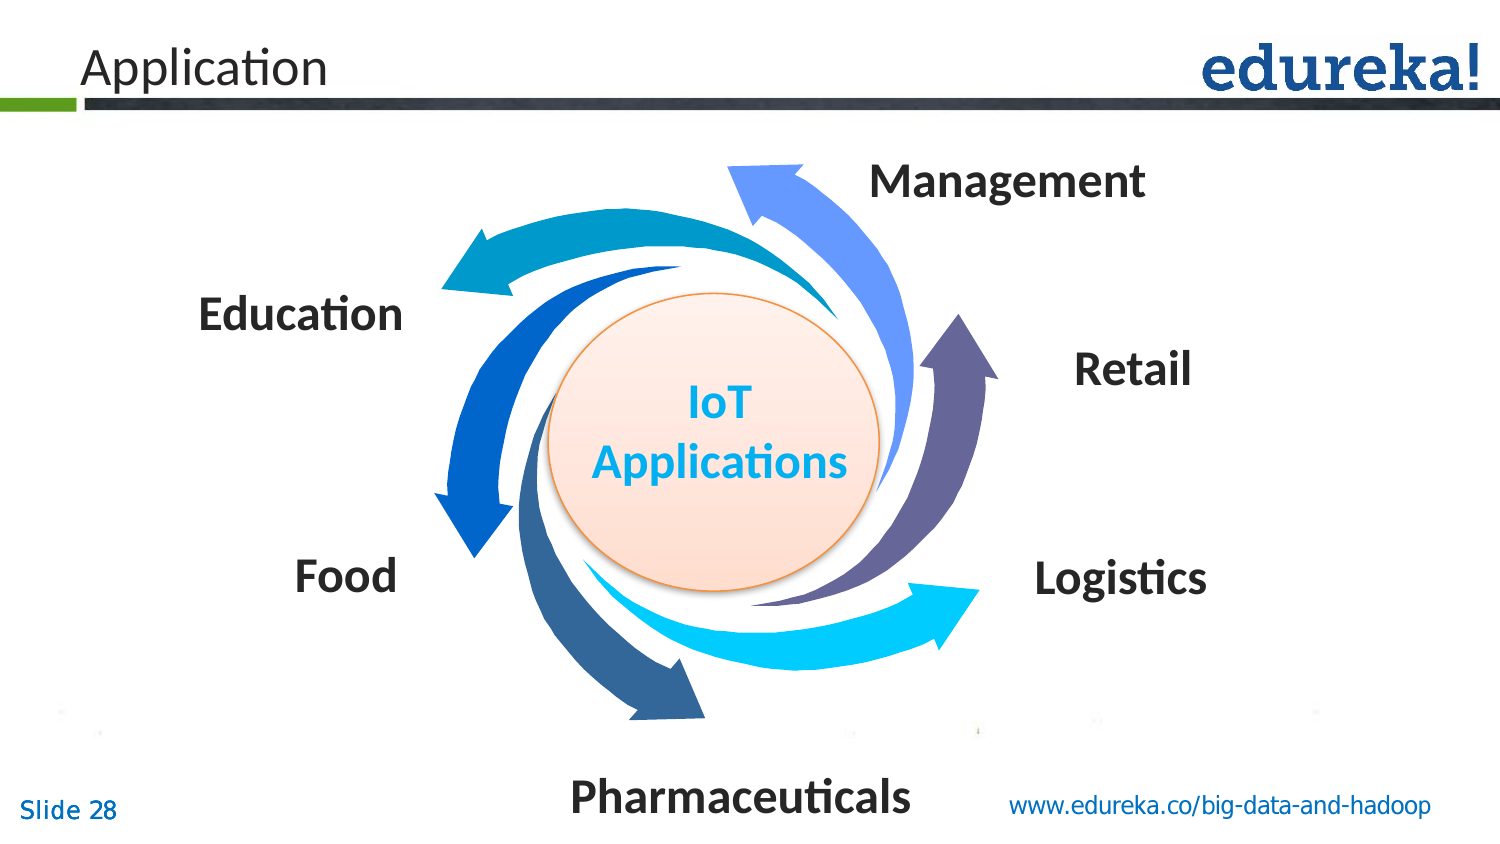

Application
Management

Education

Retail

IoT Applications

Food
Logistics

Pharmaceuticals